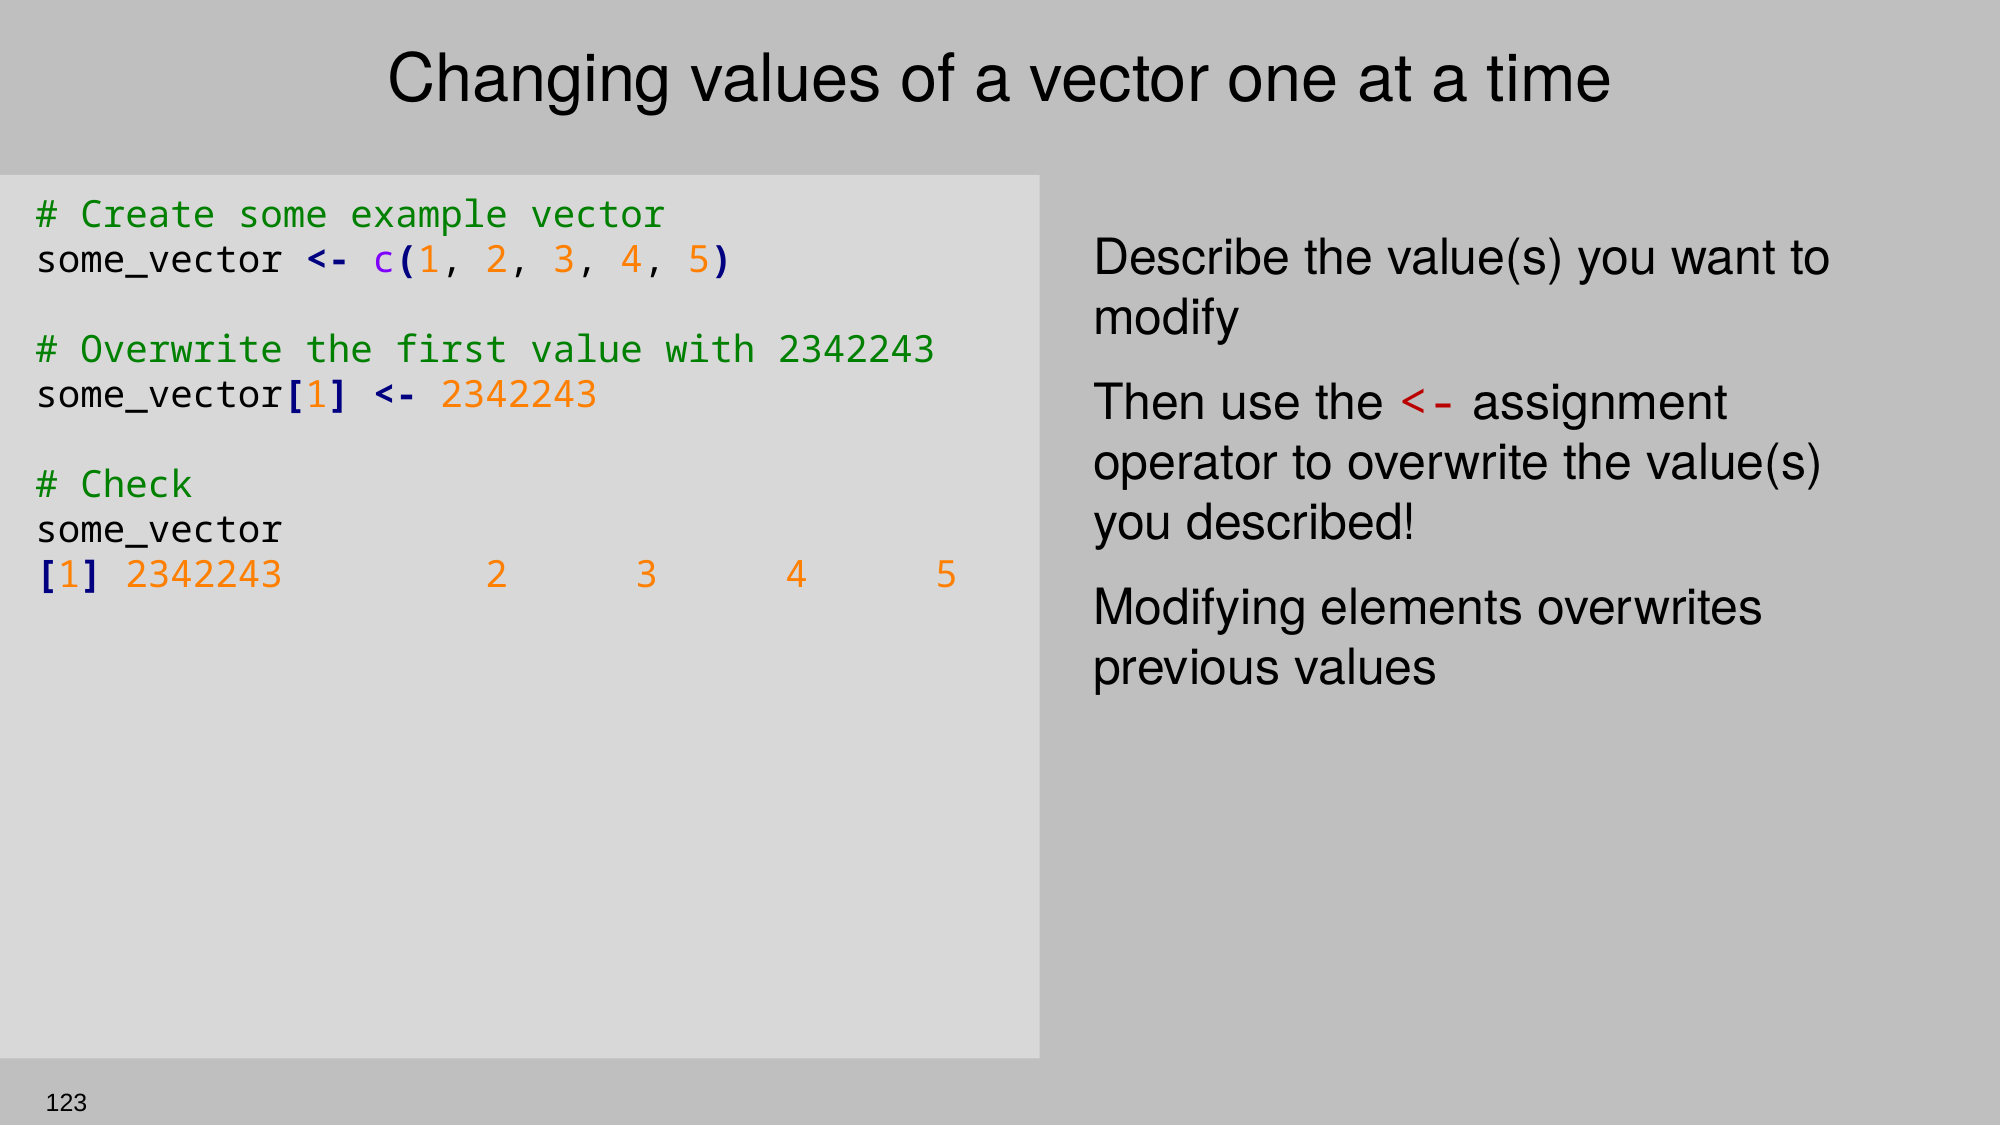

# Changing values of a vector one at a time
# Create some example vector
some_vector <- c(1, 2, 3, 4, 5)

# Overwrite the first value with 2342243
some_vector[1] <- 2342243

# Check
some_vector
[1] 2342243 		2 	3 	4 	5

Describe the value(s) you want to modify
Then use the <- assignment operator to overwrite the value(s) you described!
Modifying elements overwrites previous values